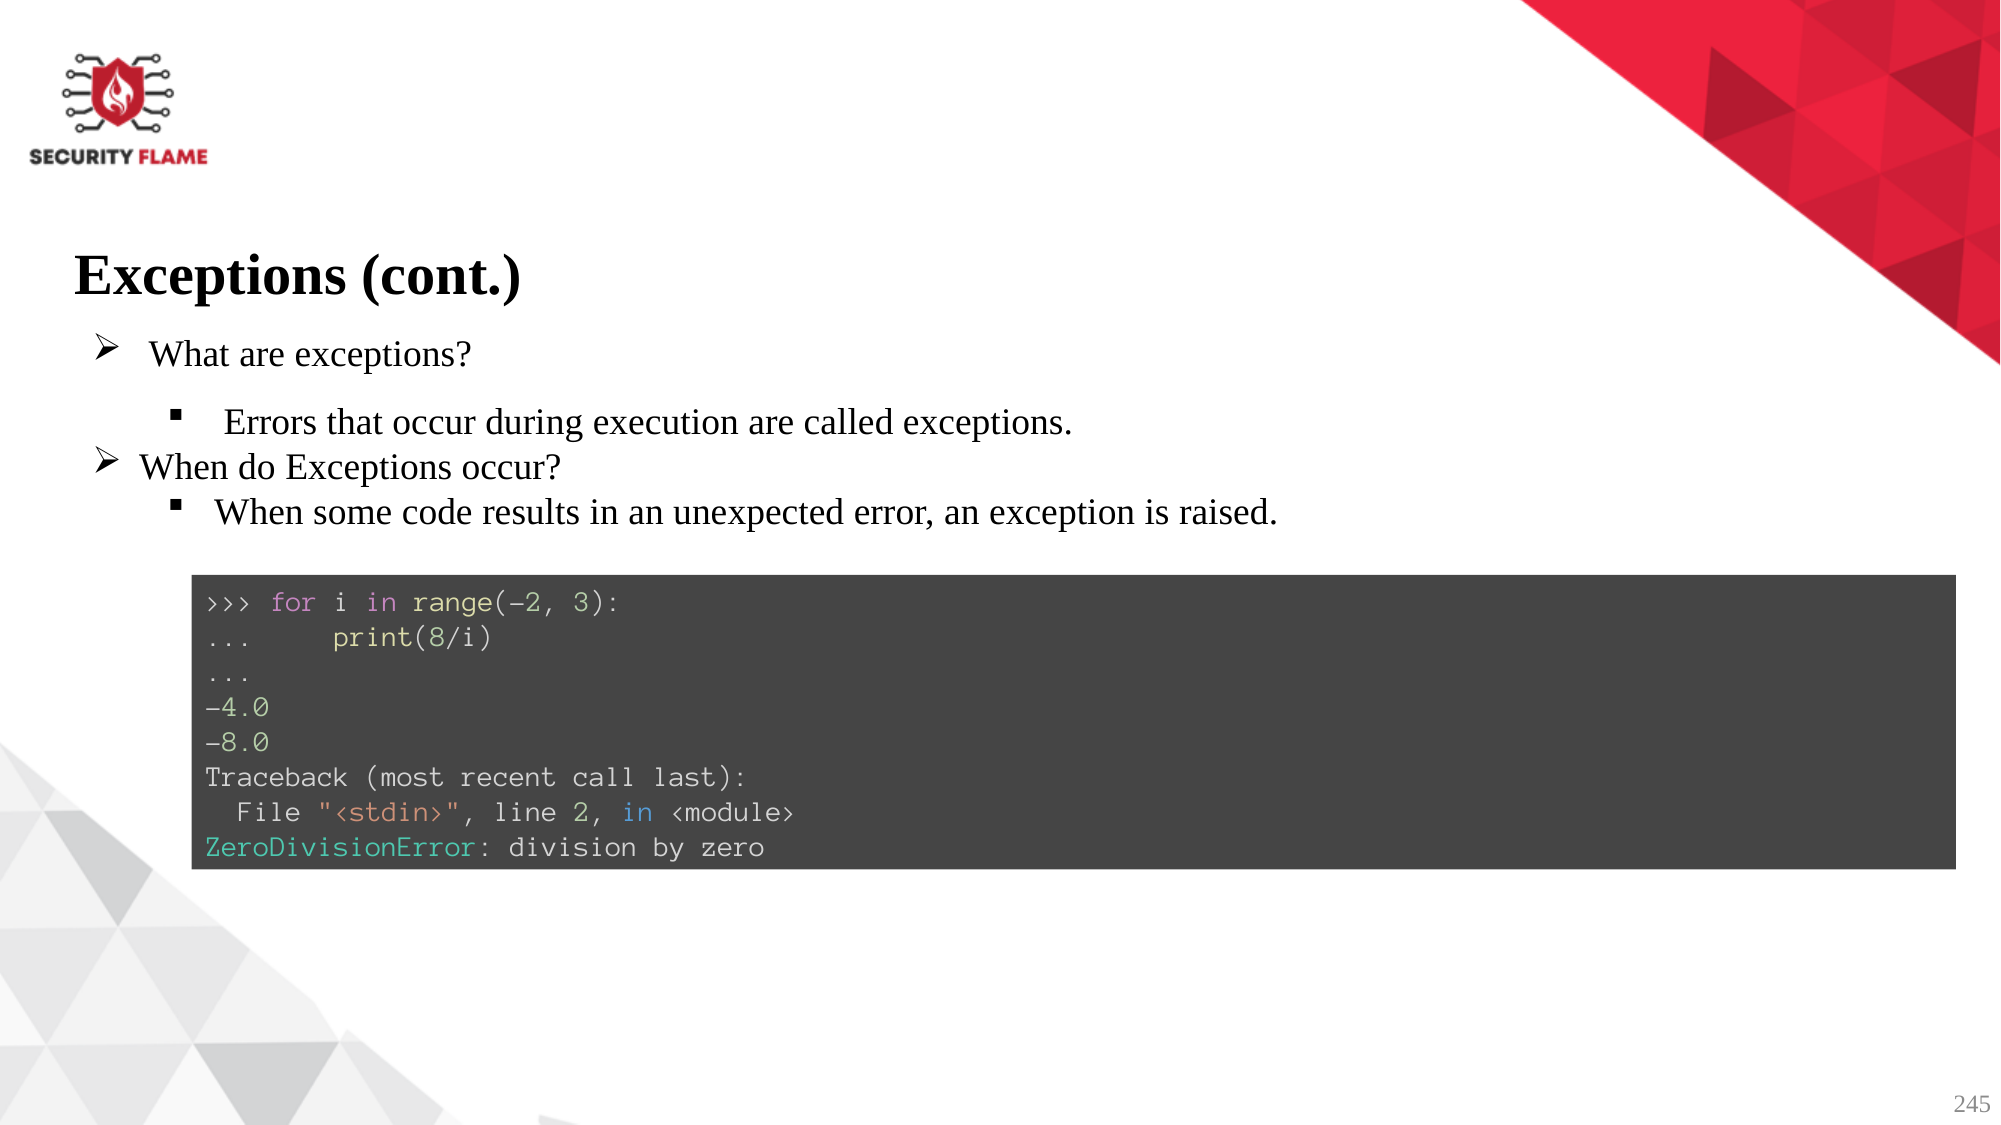

Exceptions (cont.)
What are exceptions?
Errors that occur during execution are called exceptions.
When do Exceptions occur?
When some code results in an unexpected error, an exception is raised.

>>> for i in range(-2, 3):
...     print(8/i)
...
-4.0
-8.0
Traceback (most recent call last):
  File "<stdin>", line 2, in <module>
ZeroDivisionError: division by zero
245